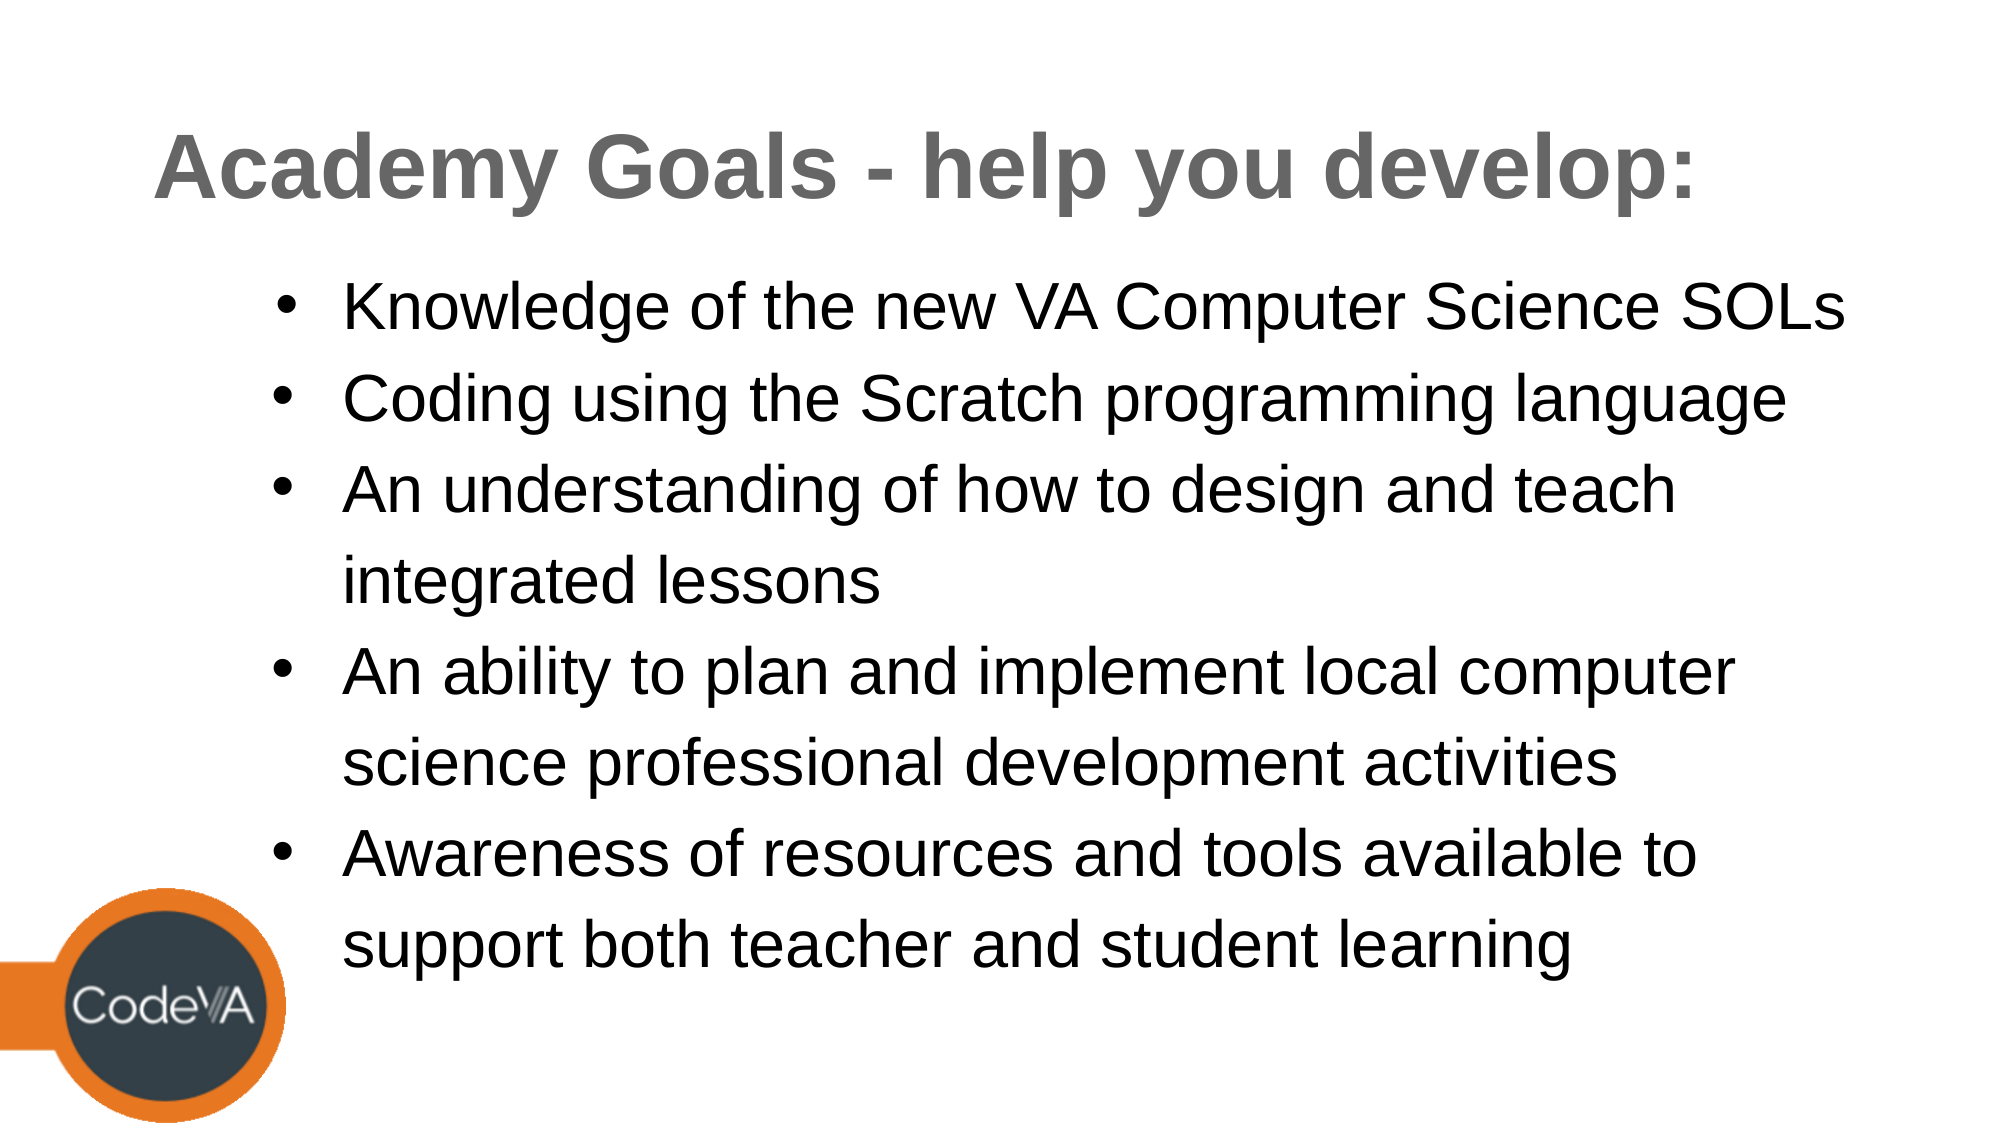

# Academy Goals - help you develop:
Knowledge of the new VA Computer Science SOLs
Coding using the Scratch programming language
An understanding of how to design and teach integrated lessons
An ability to plan and implement local computer science professional development activities
Awareness of resources and tools available to support both teacher and student learning